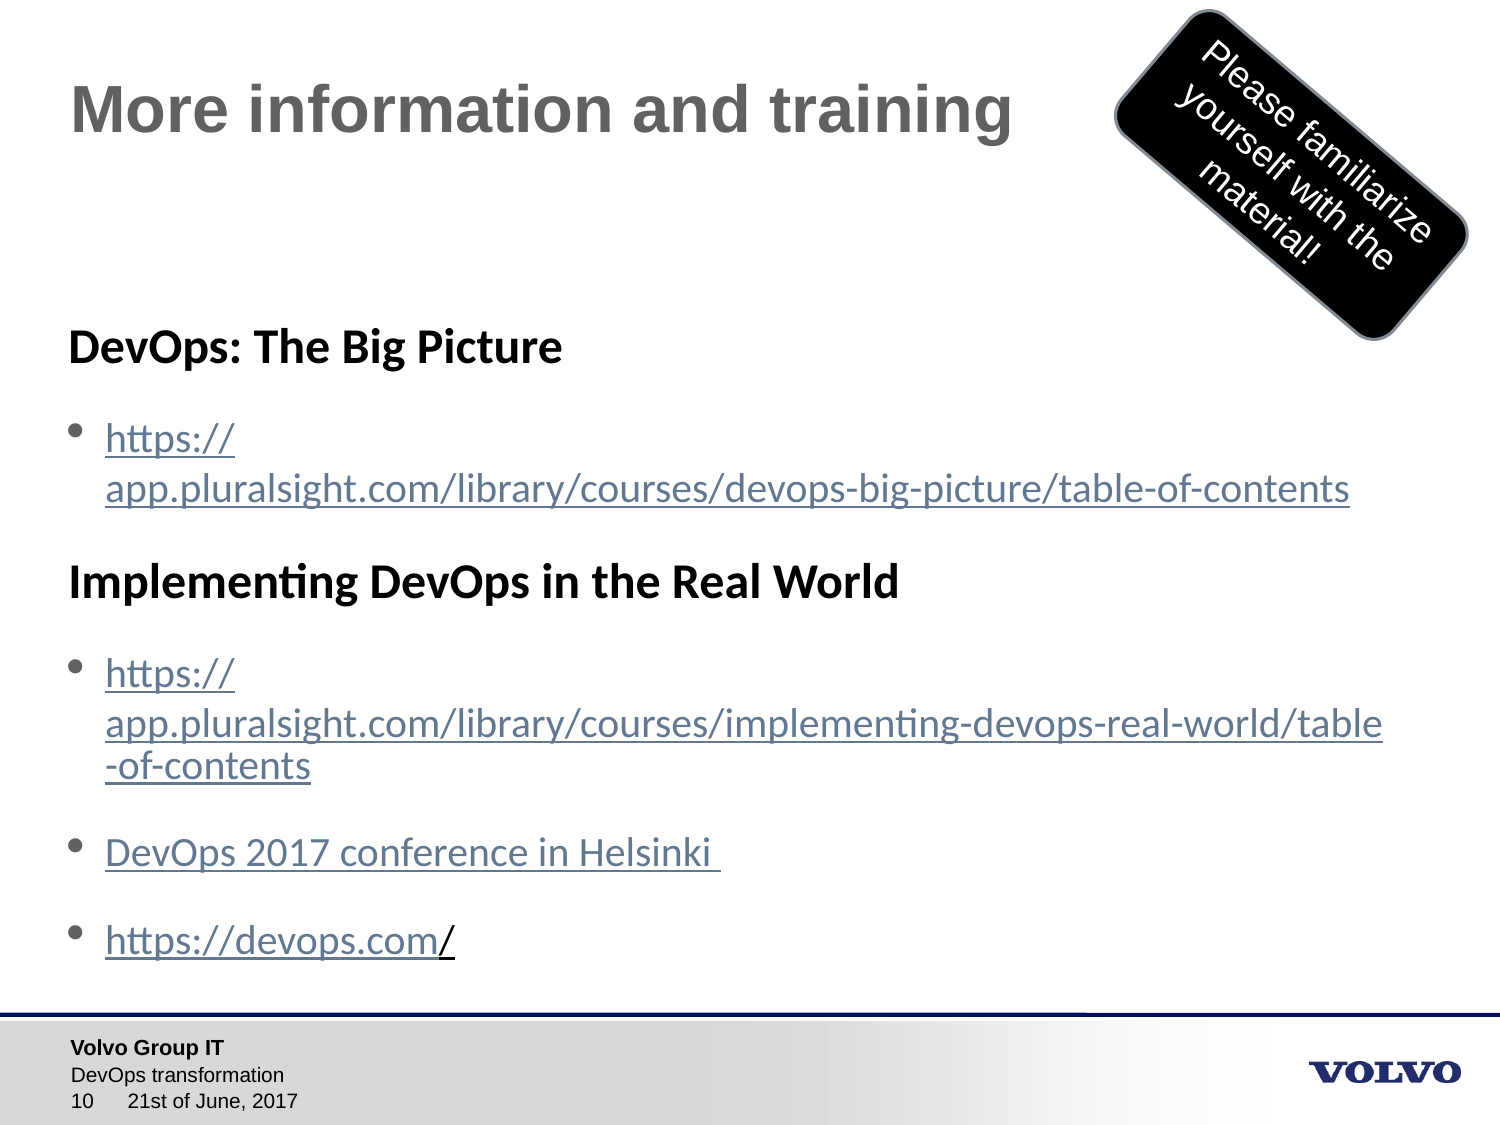

# More information and training
Please familiarize yourself with the material!
DevOps: The Big Picture
https://app.pluralsight.com/library/courses/devops-big-picture/table-of-contents
Implementing DevOps in the Real World
https://app.pluralsight.com/library/courses/implementing-devops-real-world/table-of-contents
DevOps 2017 conference in Helsinki
https://devops.com/

DevOps transformation
21st of June, 2017
10